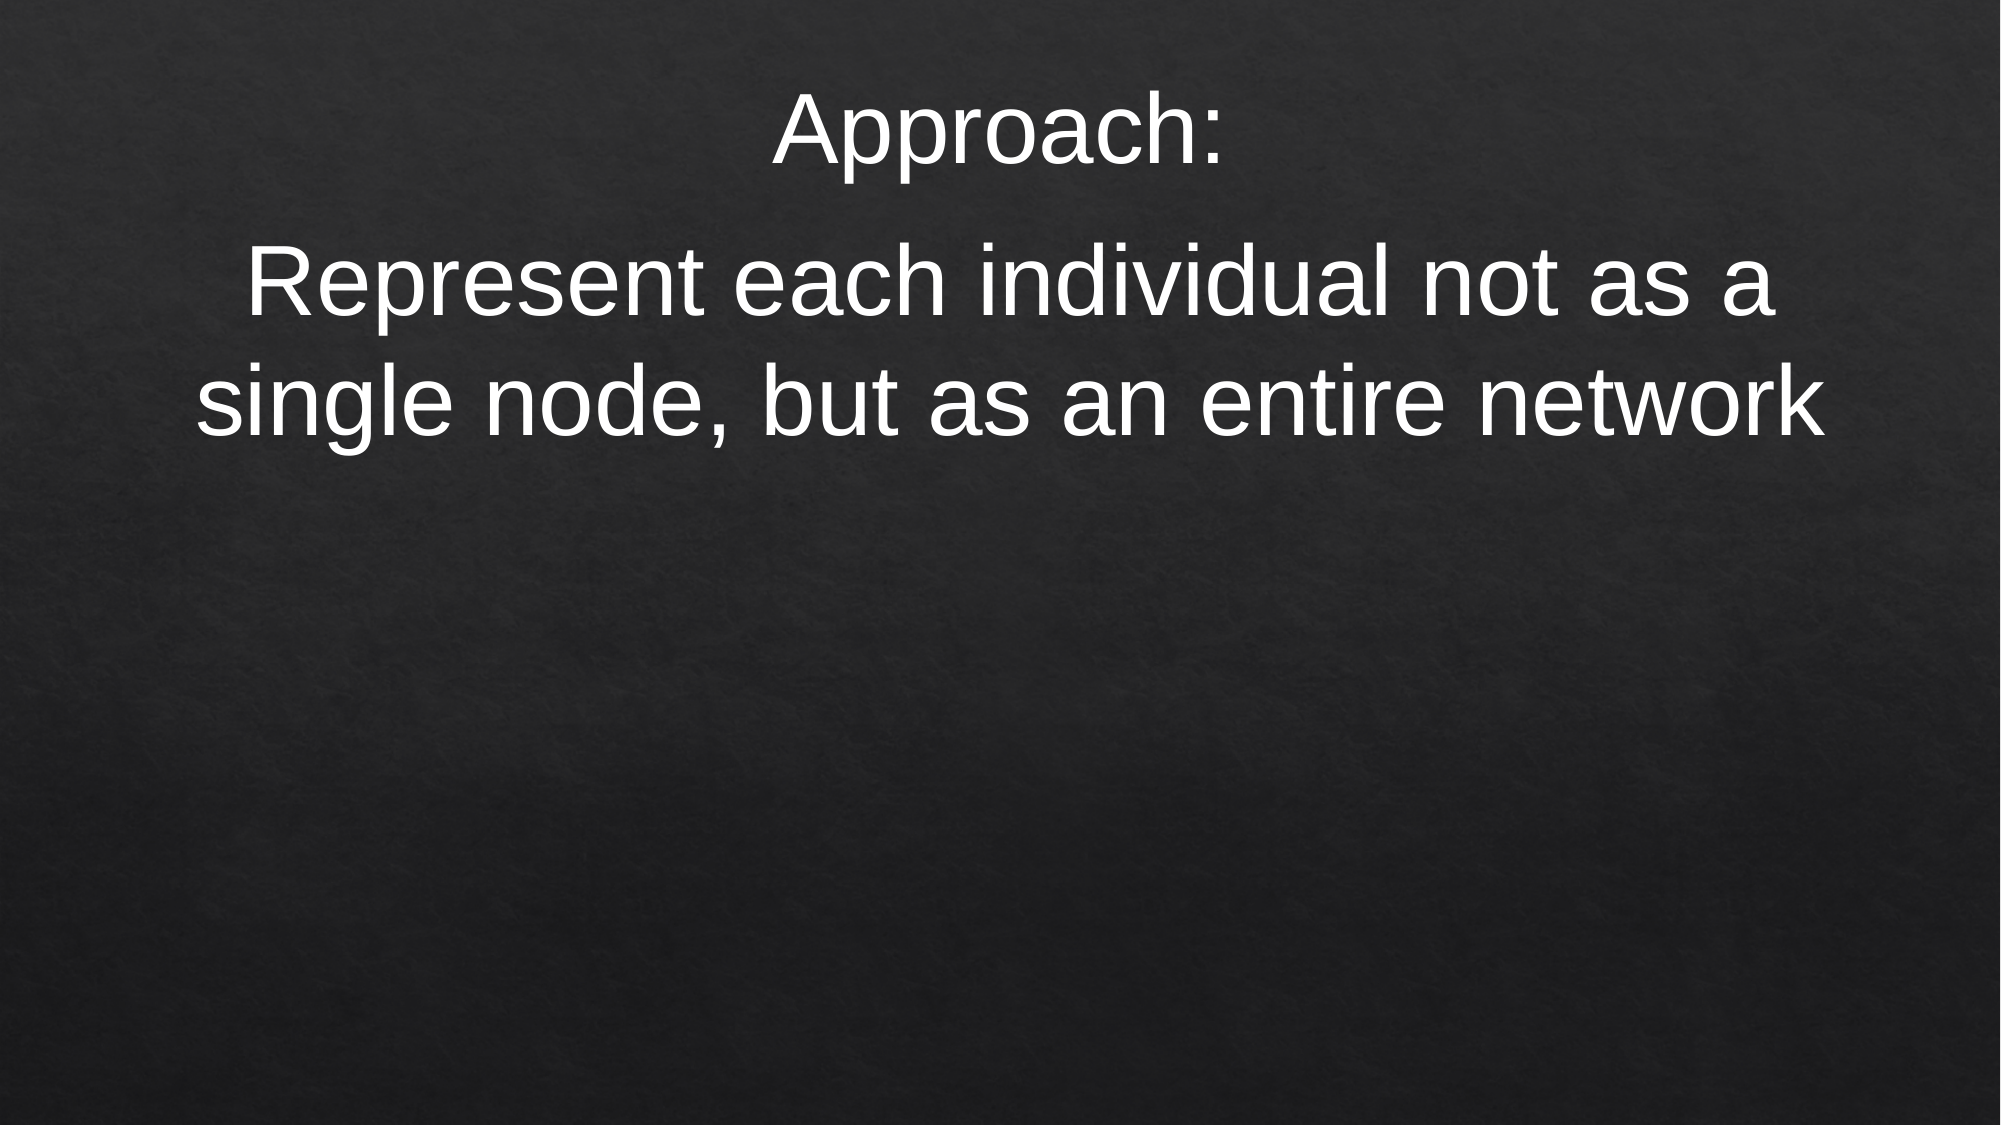

Approach:
Represent each individual not as a single node, but as an entire network